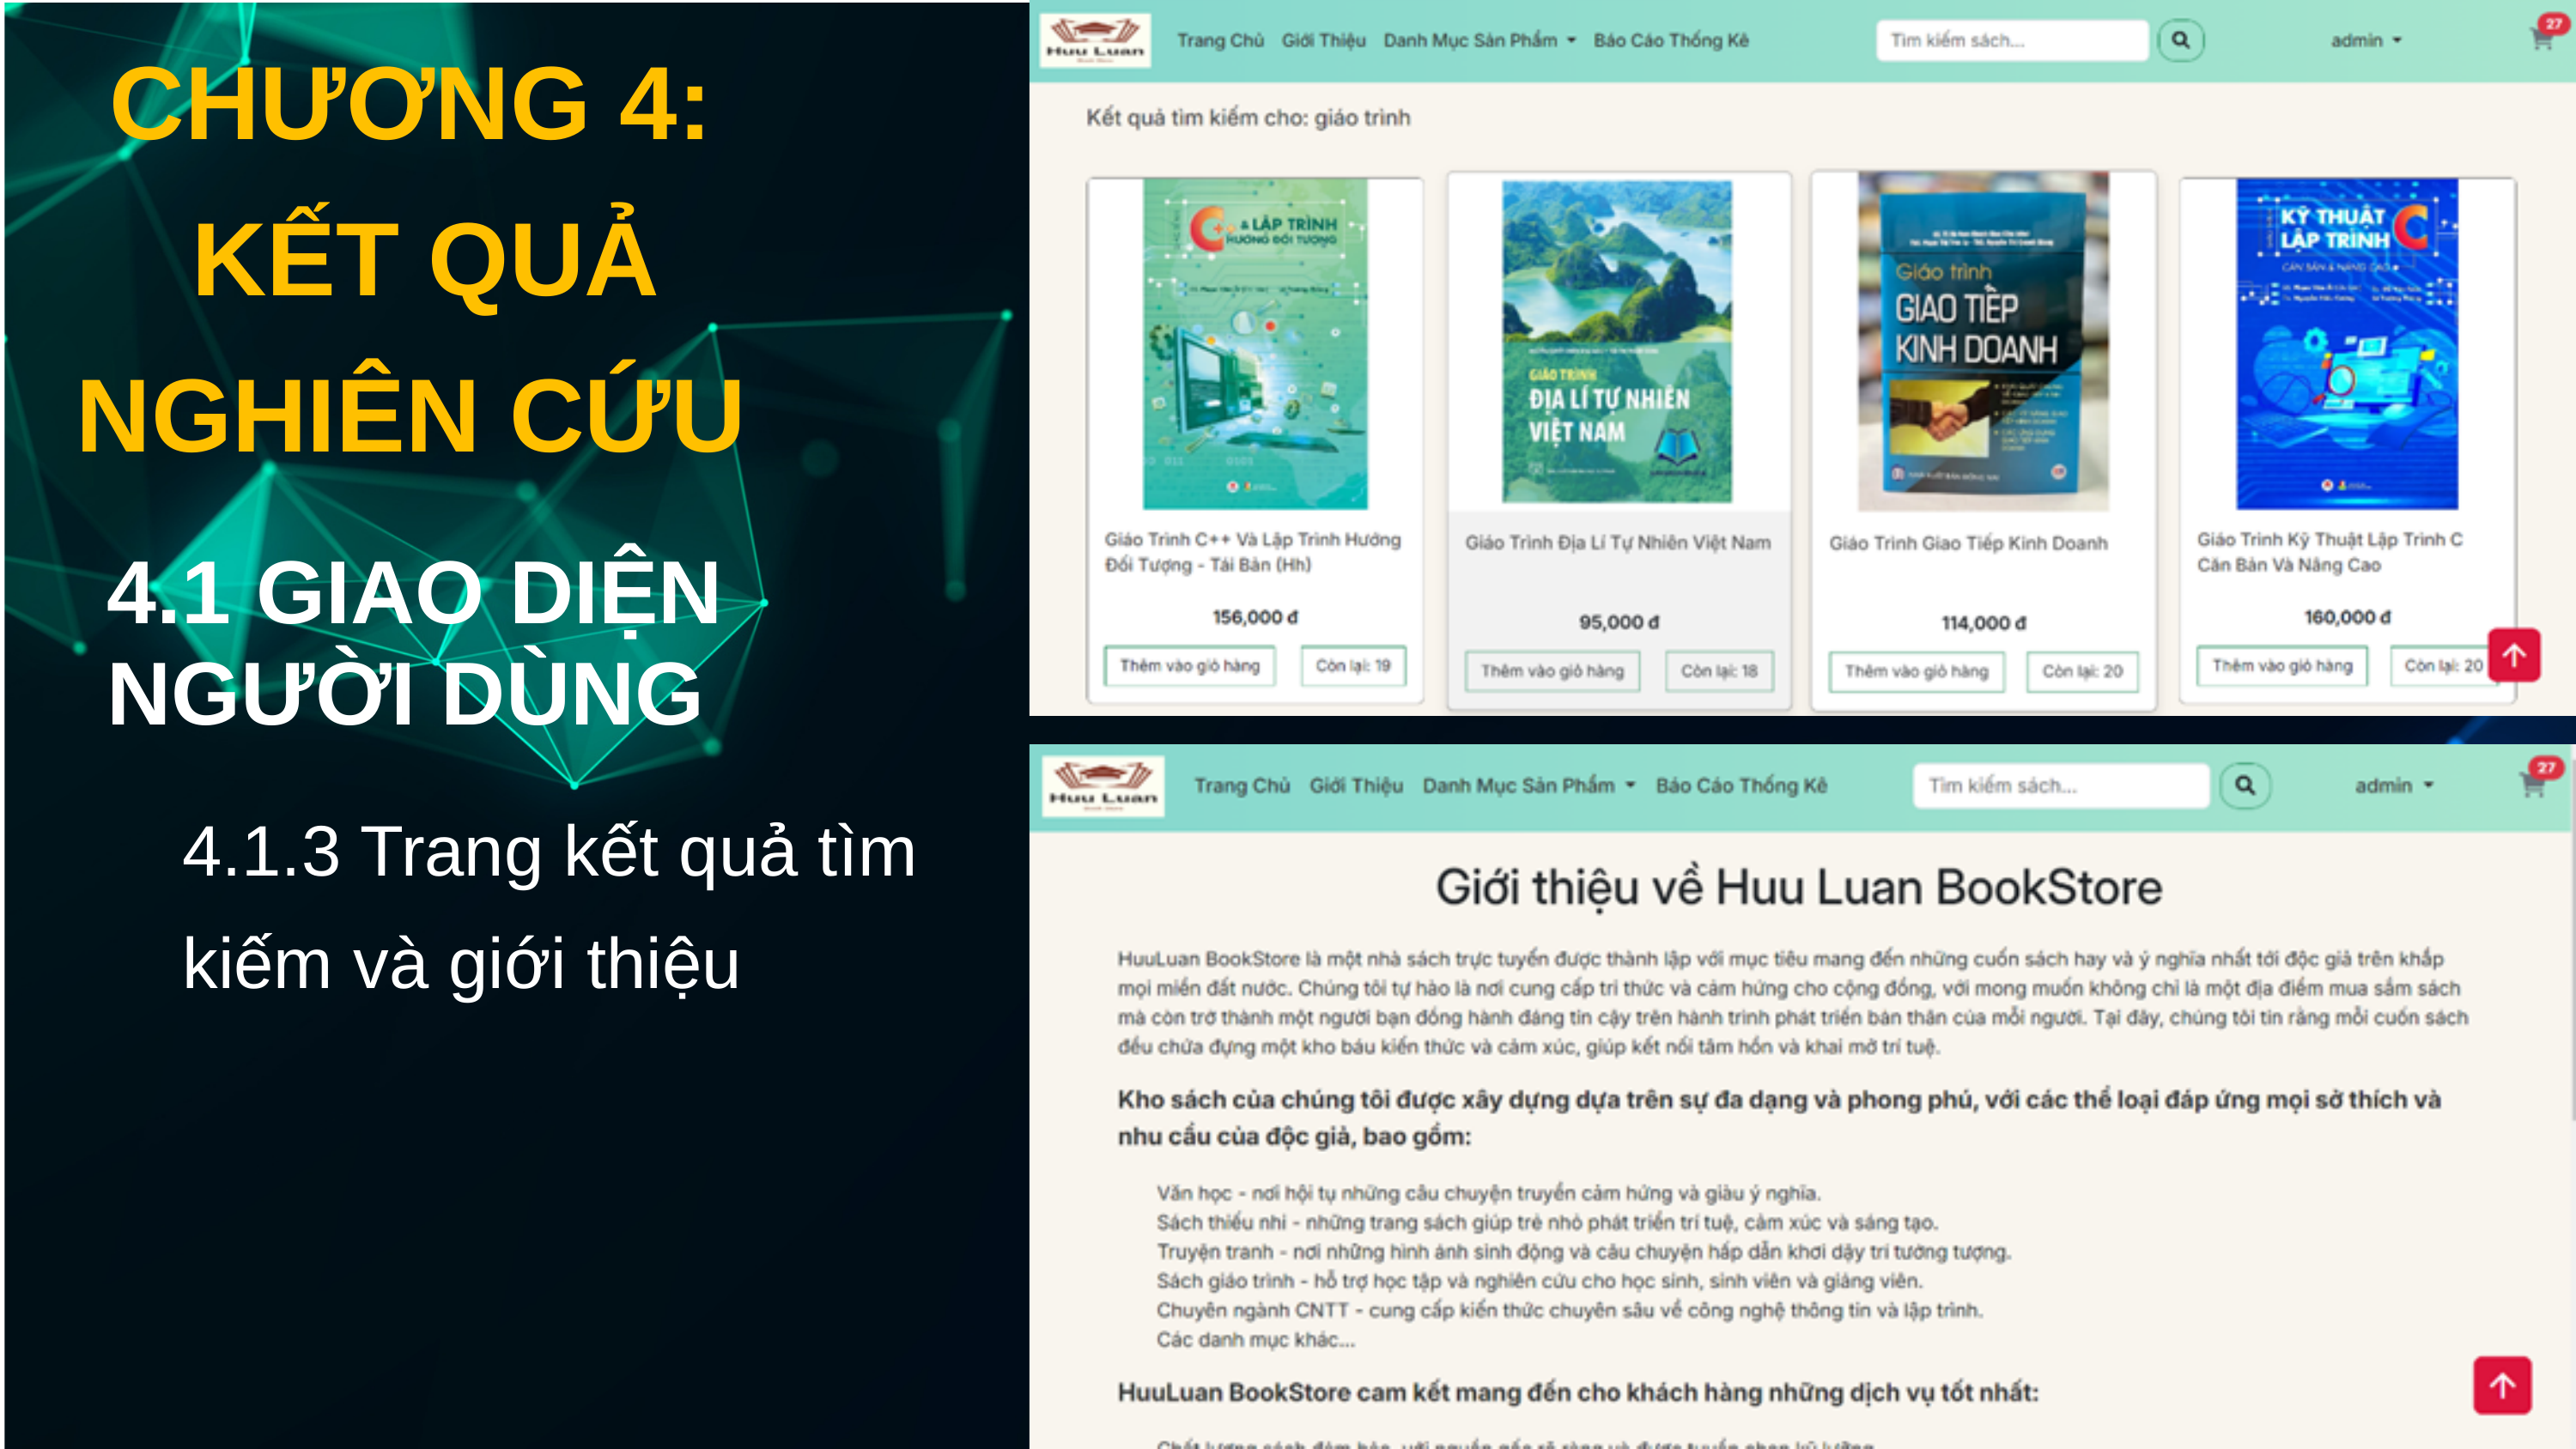

CHƯƠNG 4:  KẾT QUẢ NGHIÊN CỨU
4.1 GIAO DIỆN NGƯỜI DÙNG

4.1.3 Trang kết quả tìm kiếm và giới thiệu